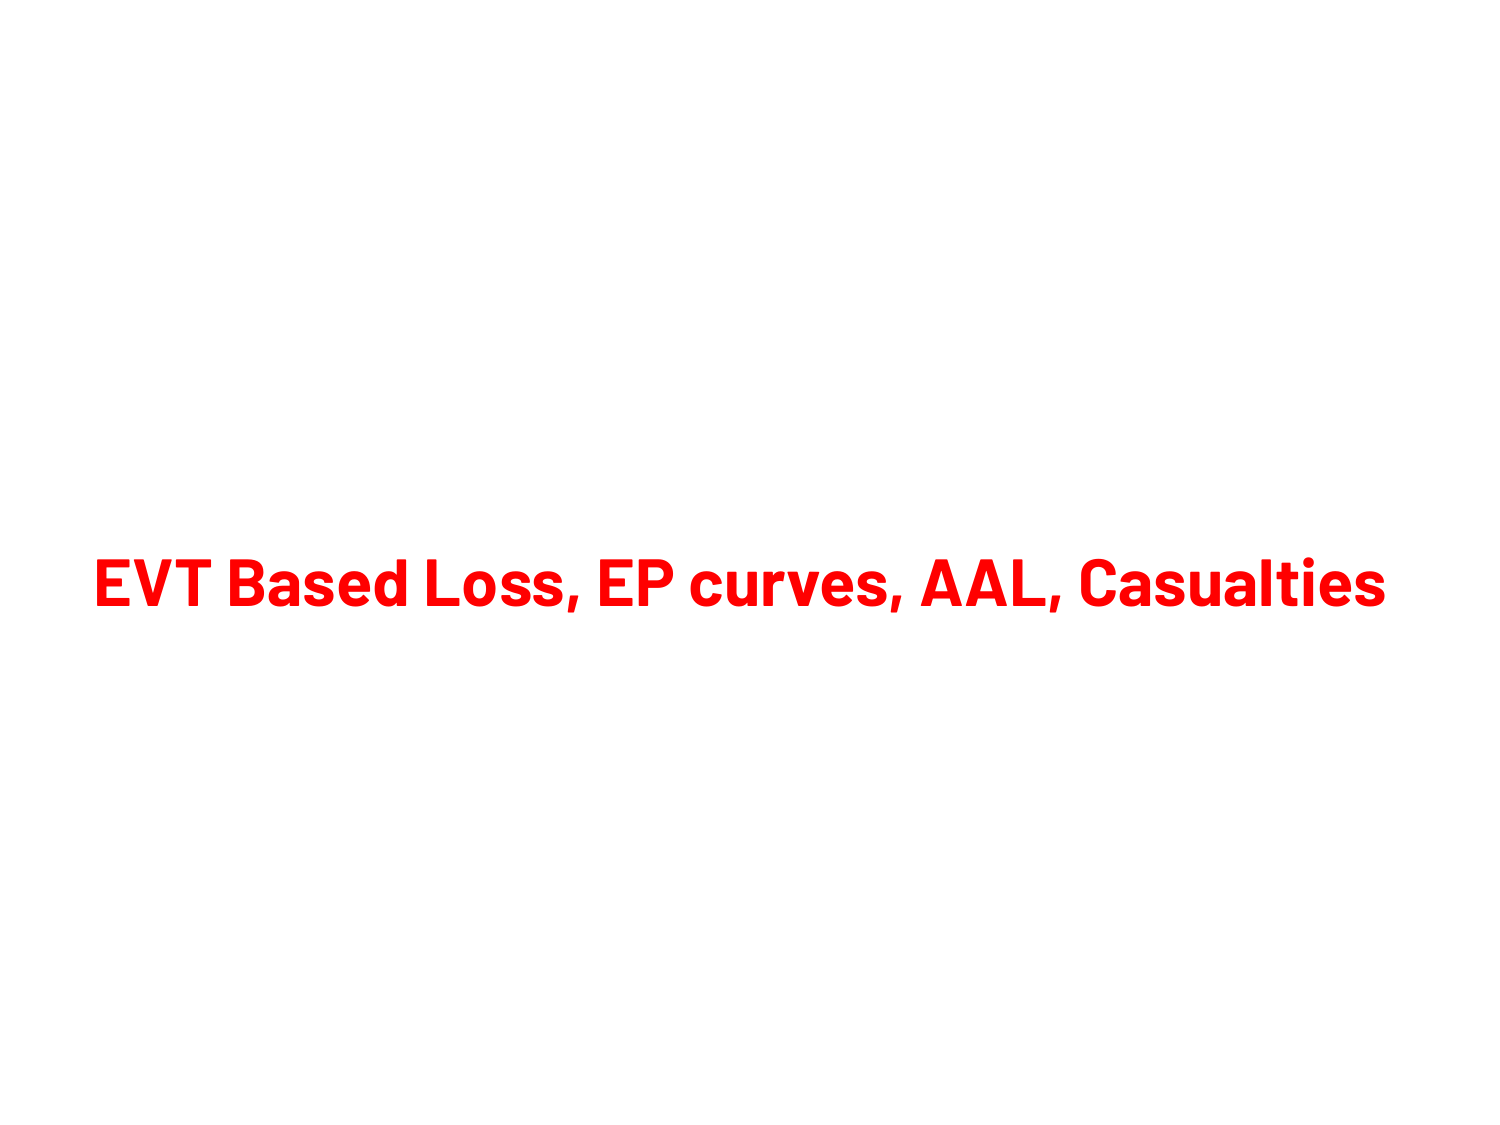

EVT Based Loss, EP curves, AAL, Casualties